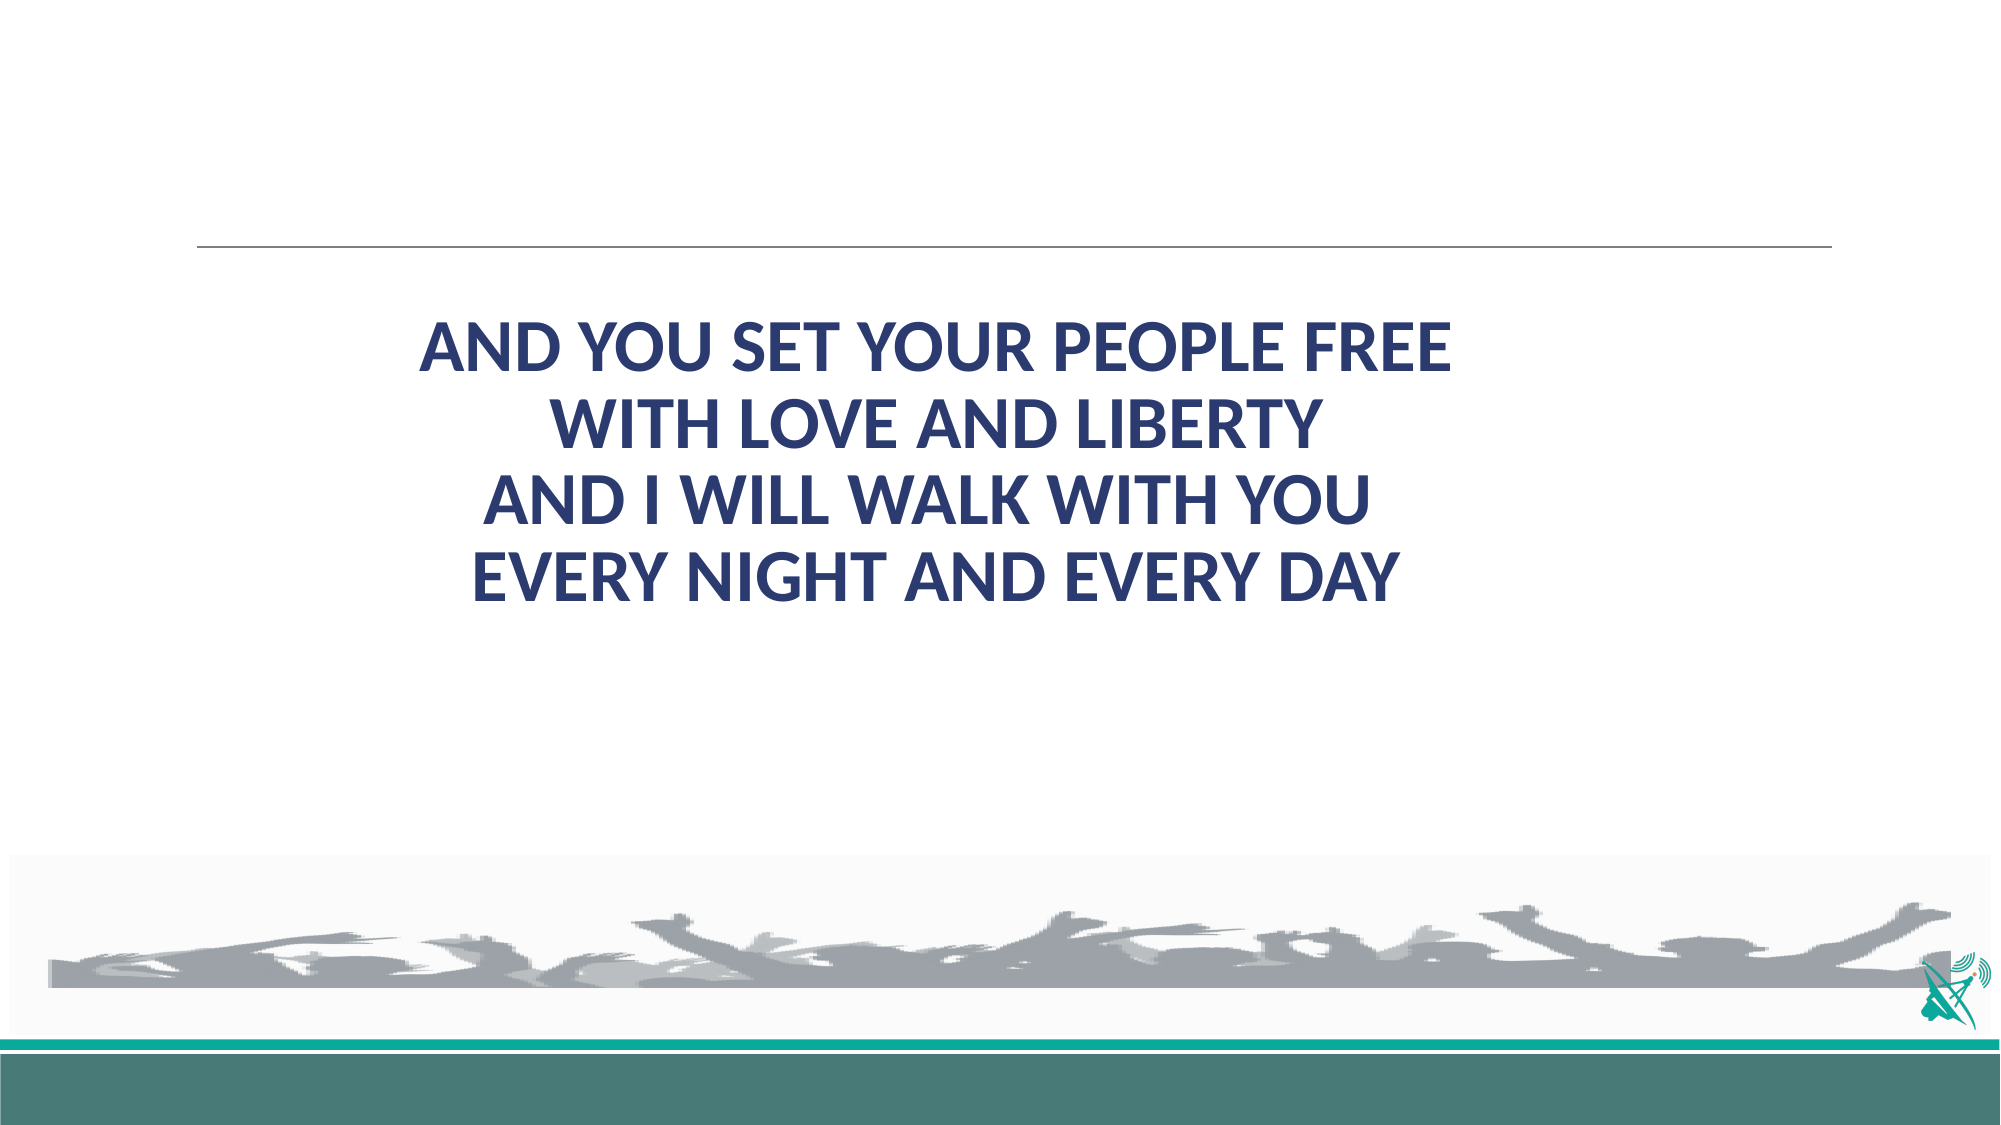

# AND YOU SET YOUR PEOPLE FREE WITH LOVE AND LIBERTY AND I WILL WALK WITH YOU EVERY NIGHT AND EVERY DAY